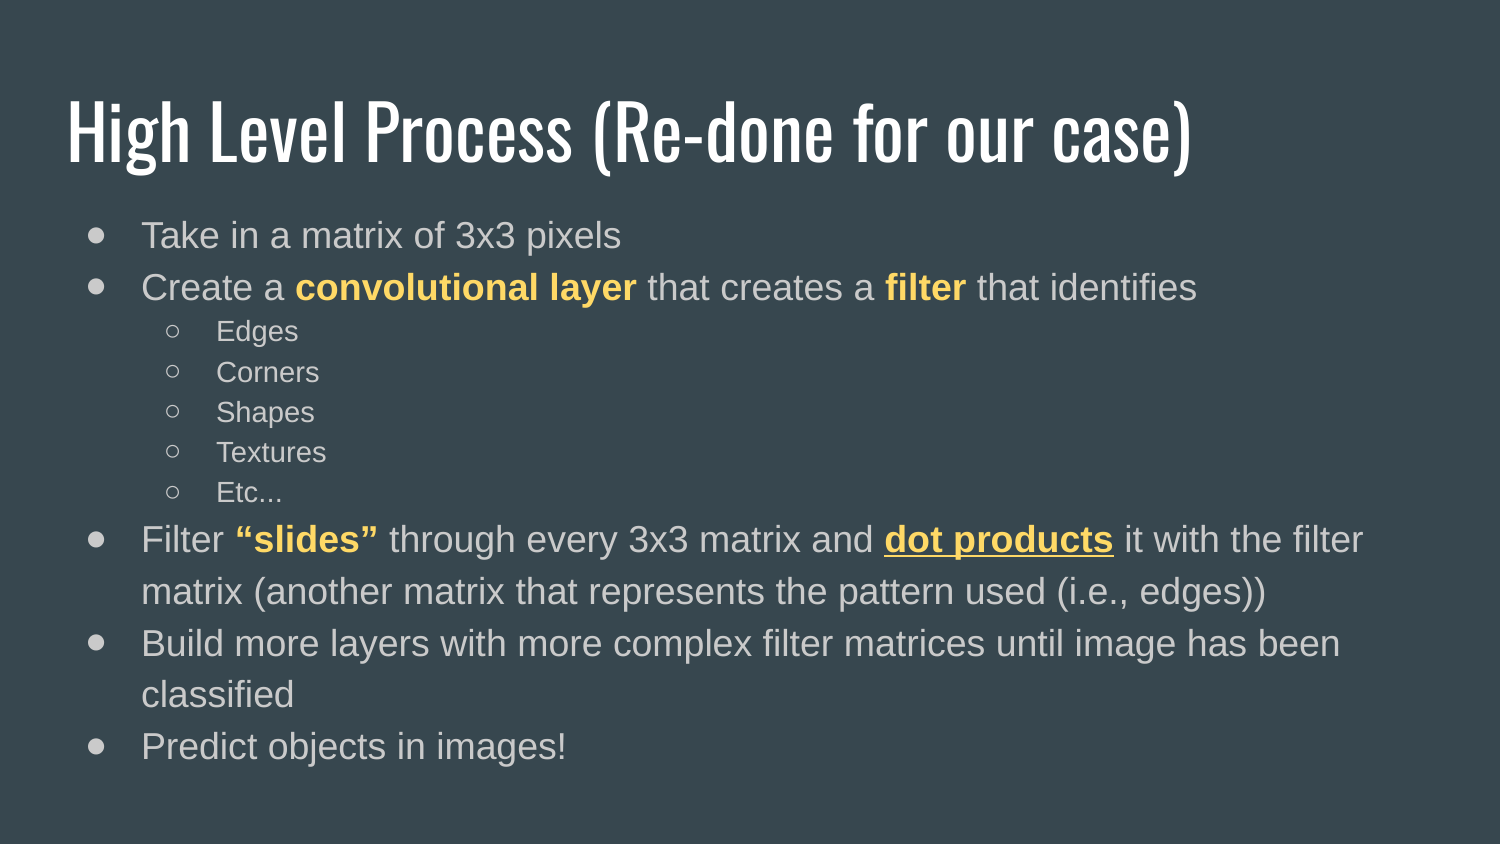

# High Level Process (Re-done for our case)
Take in a matrix of 3x3 pixels
Create a convolutional layer that creates a filter that identifies
Edges
Corners
Shapes
Textures
Etc...
Filter “slides” through every 3x3 matrix and dot products it with the filter matrix (another matrix that represents the pattern used (i.e., edges))
Build more layers with more complex filter matrices until image has been classified
Predict objects in images!